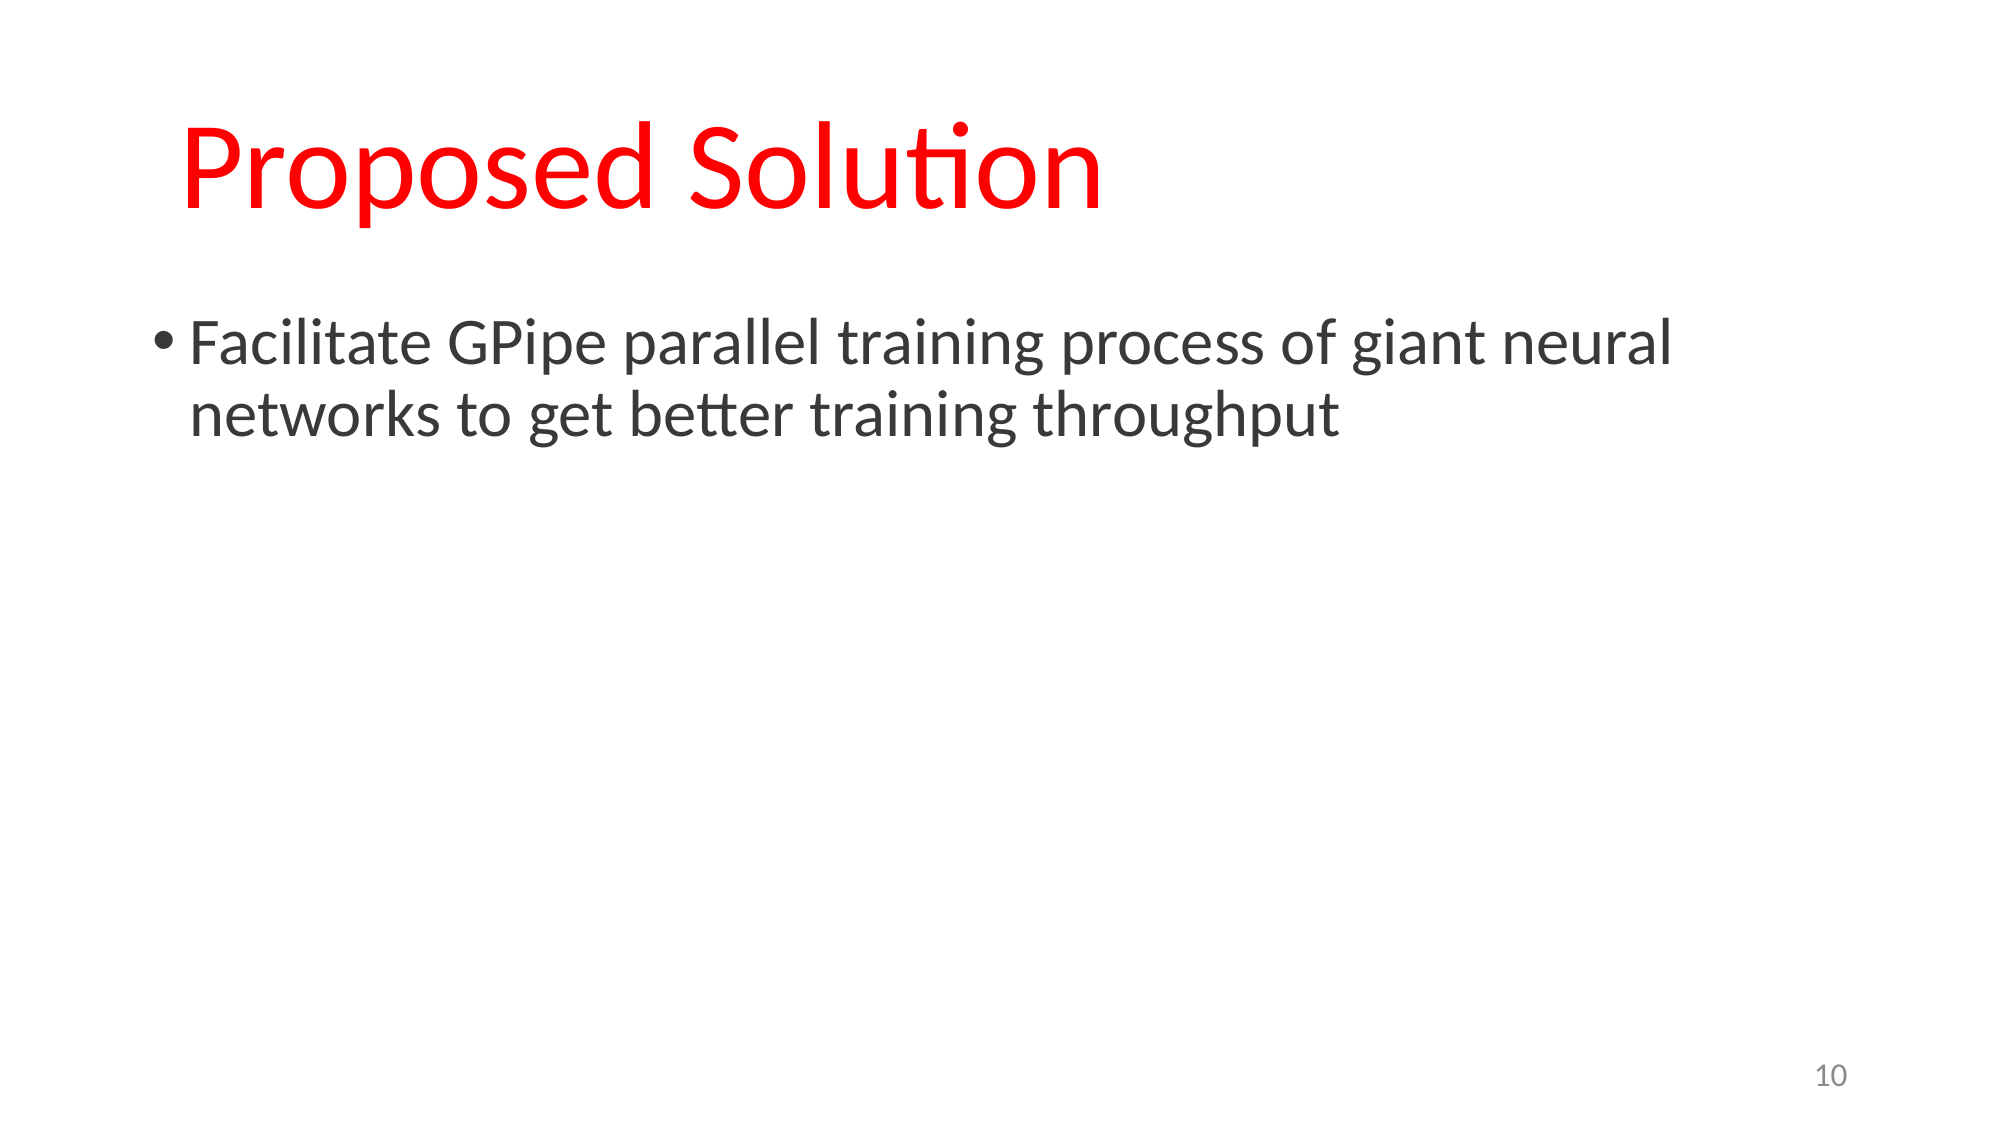

# Proposed Solution – Black GPipe
Facilitate GPipe parallel training process of giant neural networks to get better training throughput
10